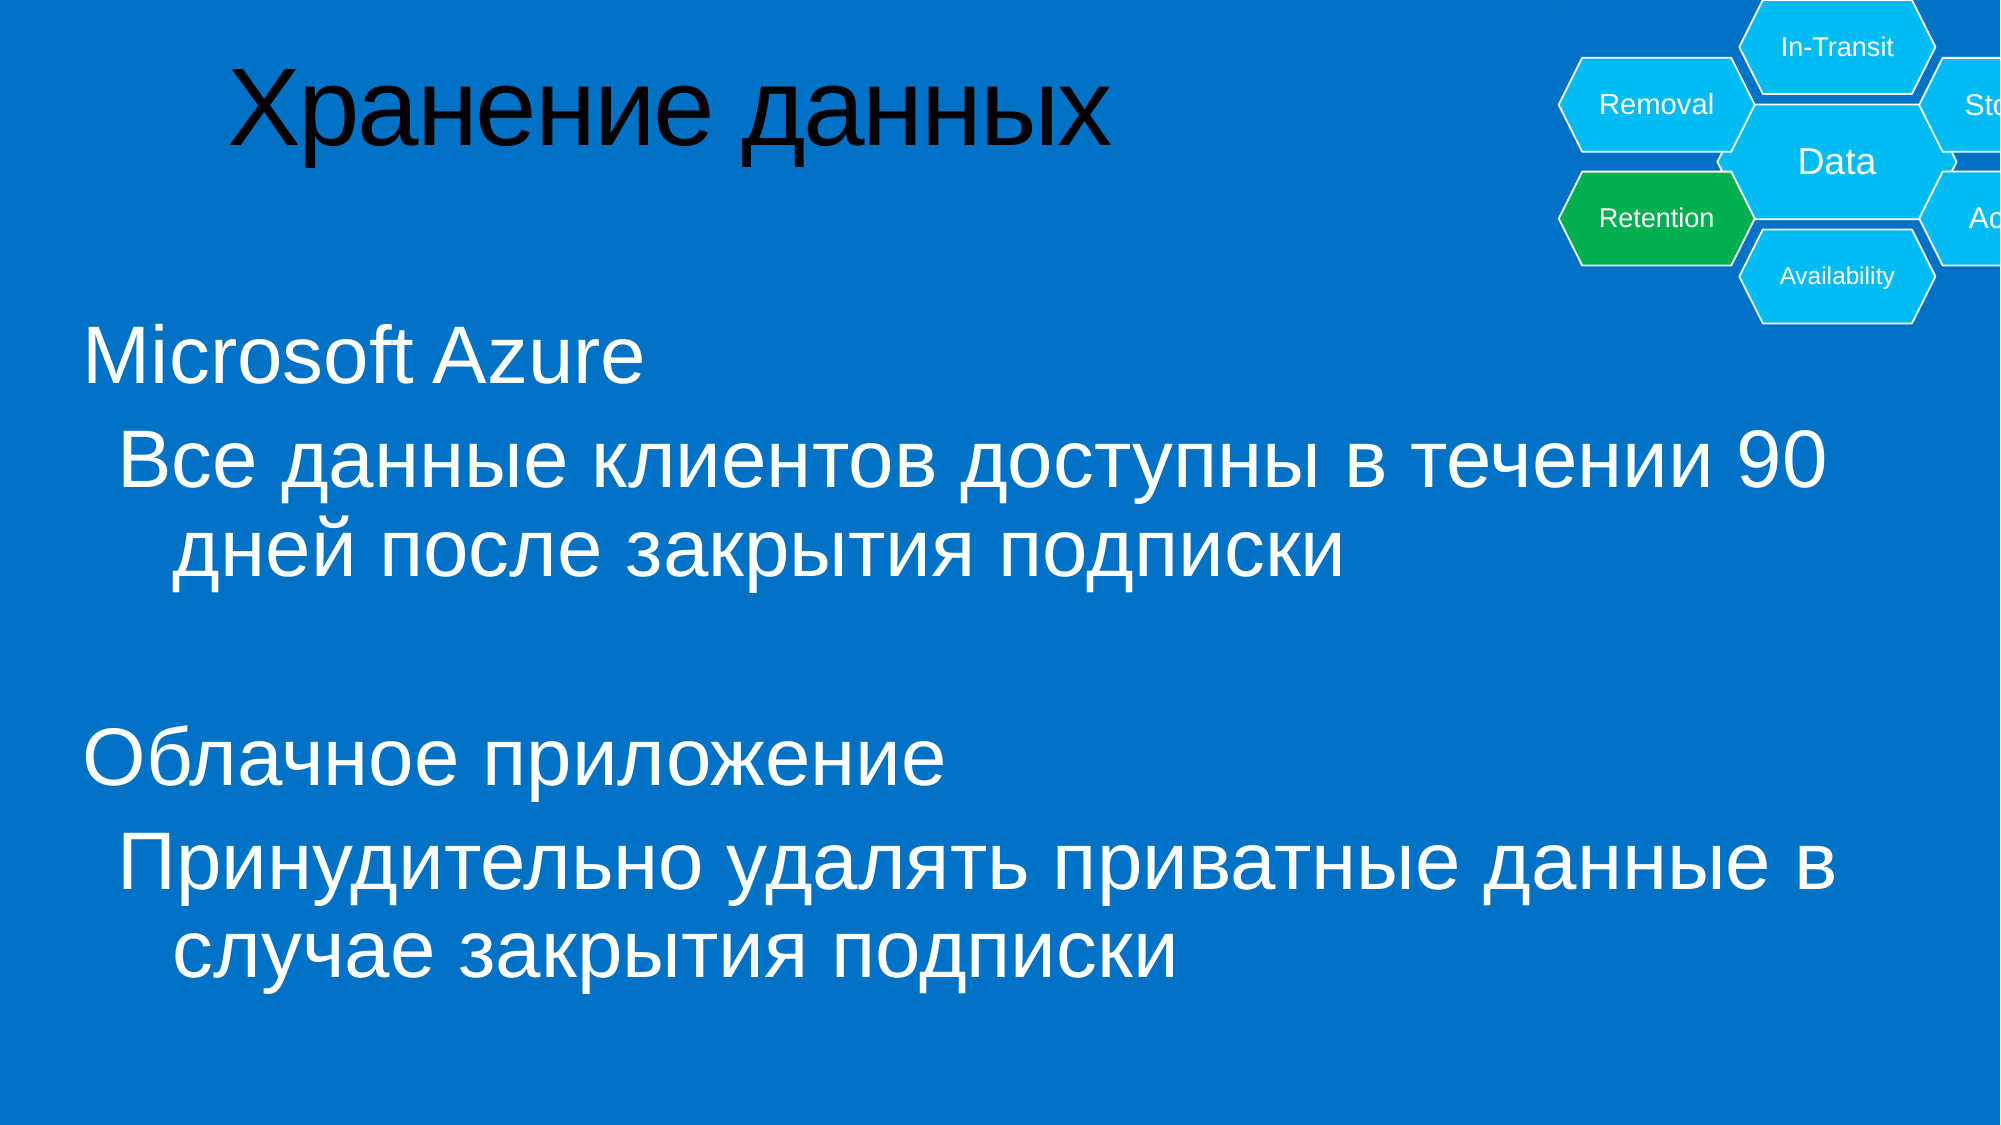

Data
In-Transit
Availability
Retention
Removal
# Хранение данных
Microsoft Azure
Все данные клиентов доступны в течении 90 дней после закрытия подписки

Облачное приложение
Принудительно удалять приватные данные в случае закрытия подписки